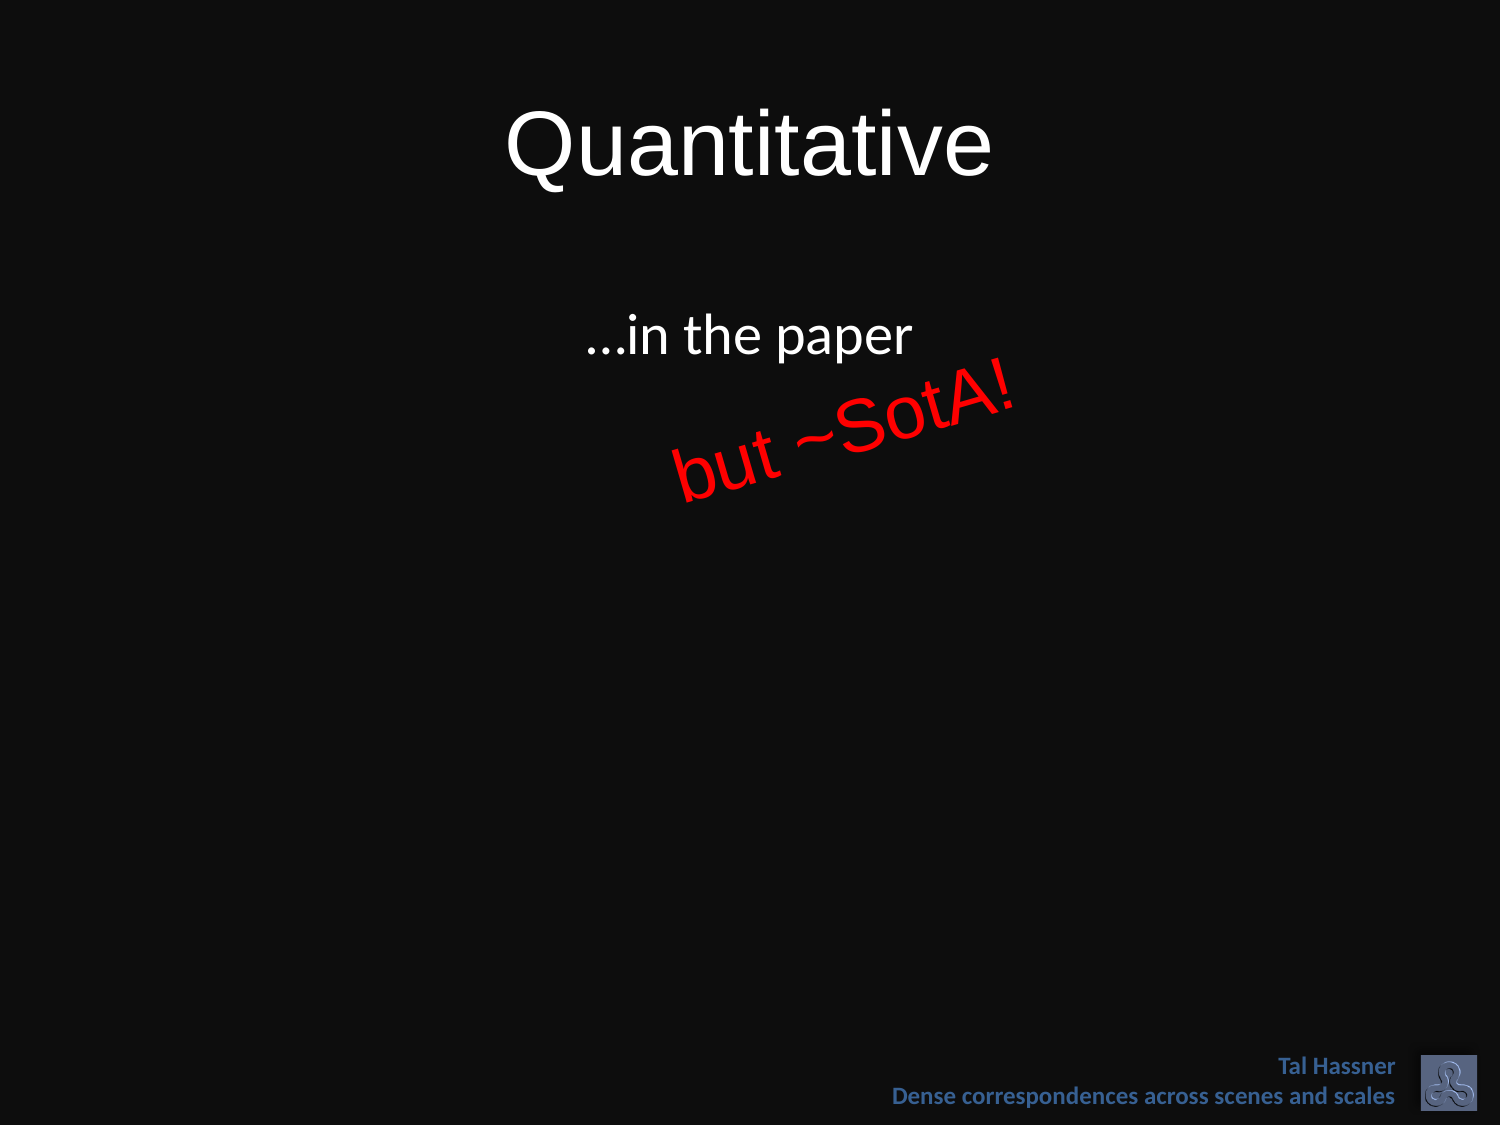

# Quantitative
…in the paper
but ~SotA!